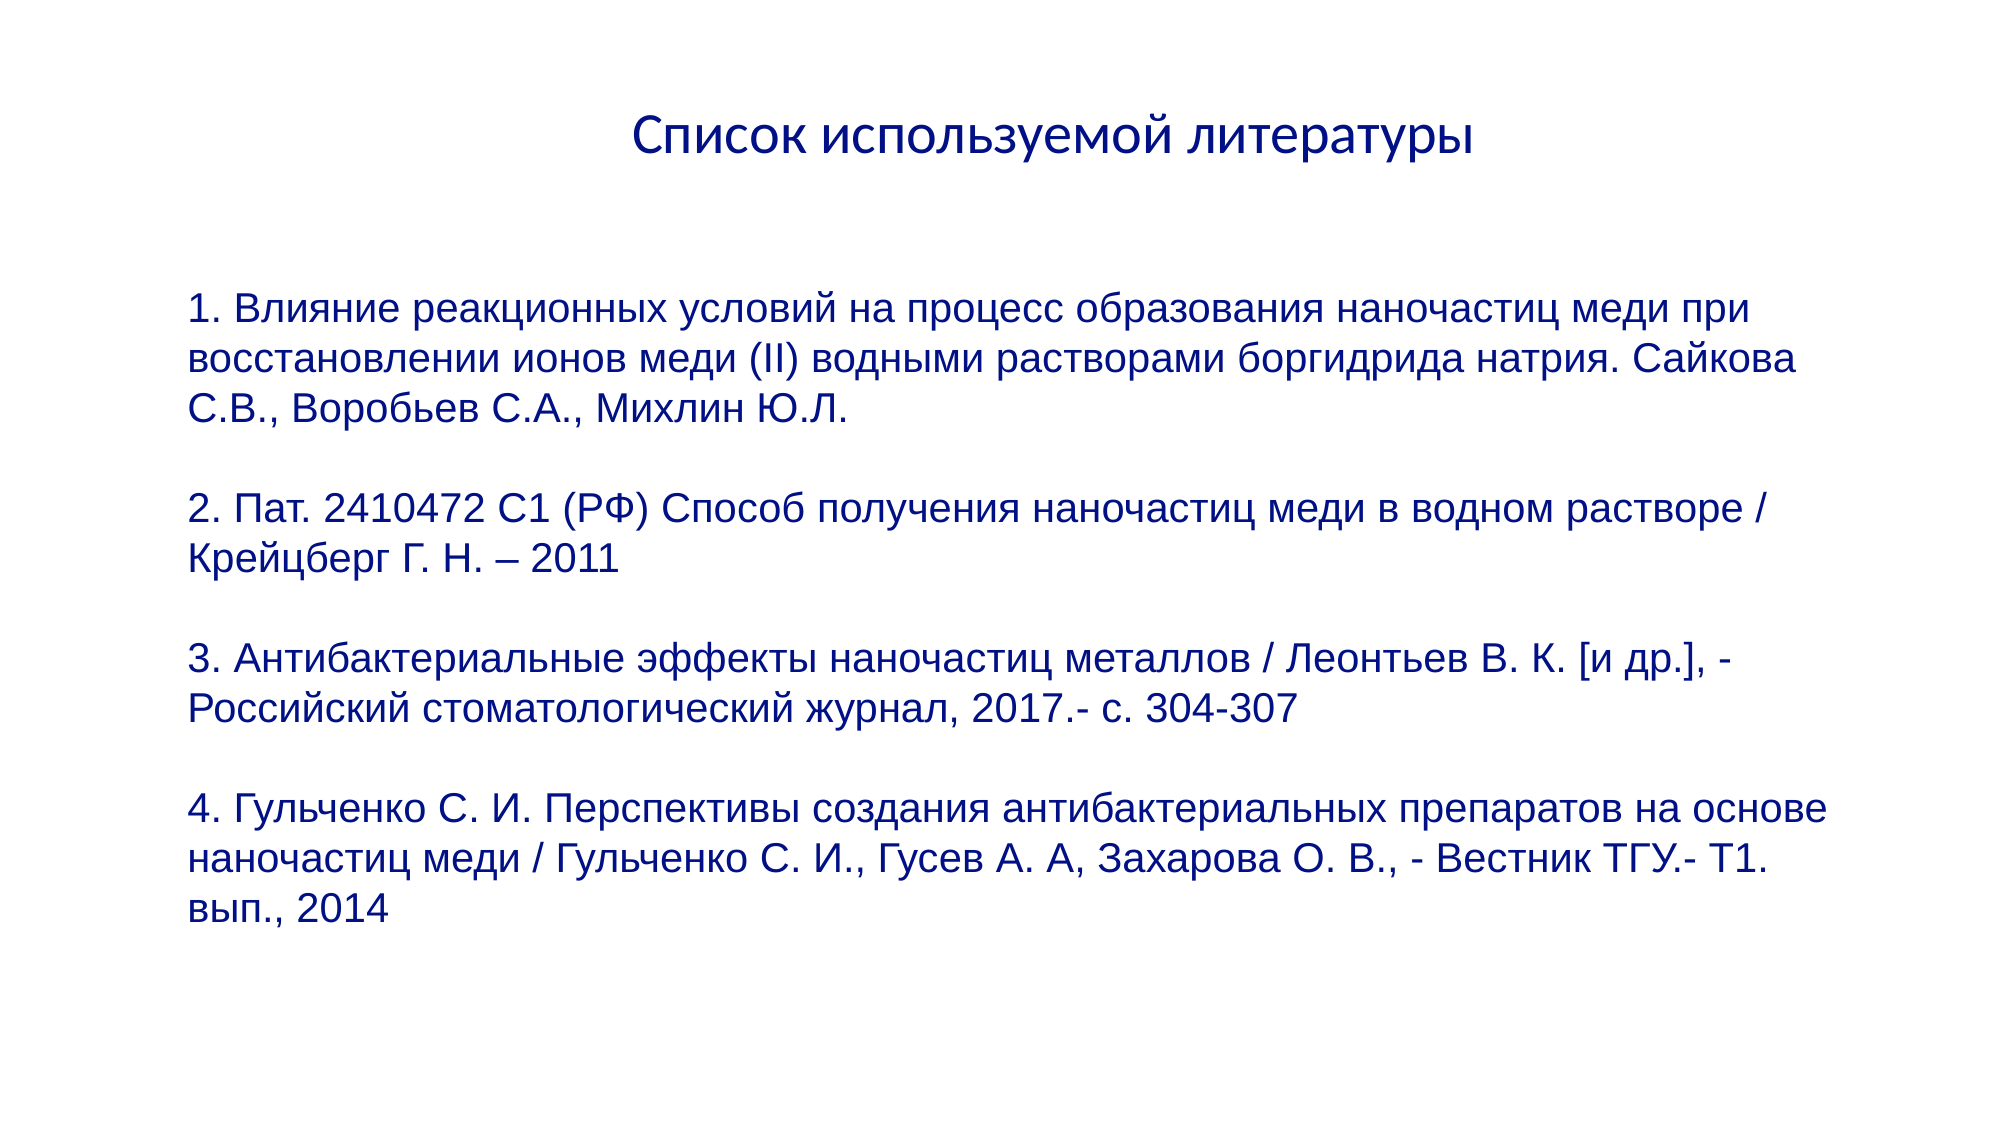

Список используемой литературы
1. Влияние реакционных условий на процесс образования наночастиц меди при восстановлении ионов меди (II) водными растворами боргидрида натрия. Сайкова С.В., Воробьев С.А., Михлин Ю.Л.

2. Пат. 2410472 С1 (РФ) Способ получения наночастиц меди в водном растворе / Крейцберг Г. Н. – 2011

3. Антибактериальные эффекты наночастиц металлов / Леонтьев В. К. [и др.], - Российский стоматологический журнал, 2017.- с. 304-307

4. Гульченко С. И. Перспективы создания антибактериальных препаратов на основе наночастиц меди / Гульченко С. И., Гусев А. А, Захарова О. В., - Вестник ТГУ.- Т1. вып., 2014